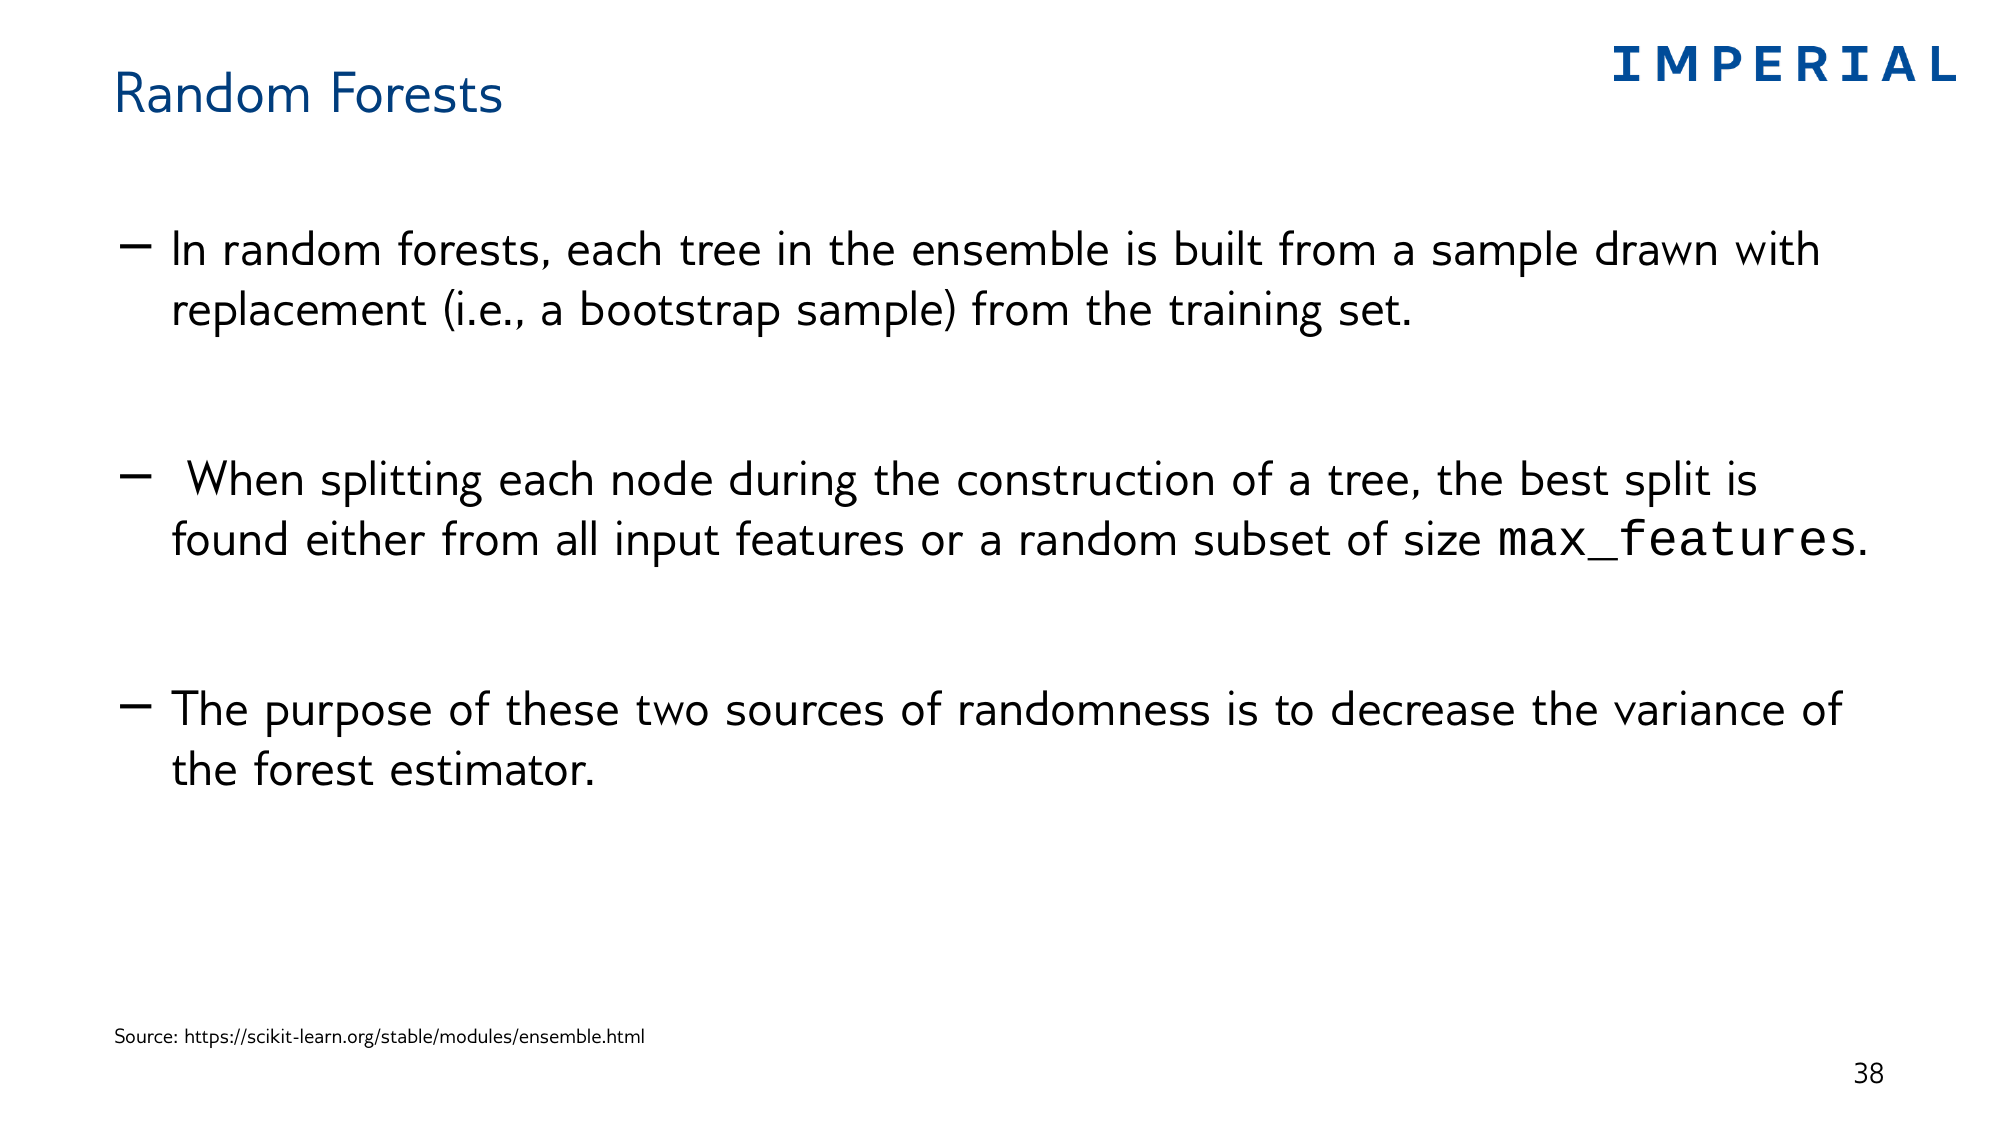

# Random Forests
In random forests, each tree in the ensemble is built from a sample drawn with replacement (i.e., a bootstrap sample) from the training set.

 When splitting each node during the construction of a tree, the best split is found either from all input features or a random subset of size max_features.

The purpose of these two sources of randomness is to decrease the variance of the forest estimator.

Source: https://scikit-learn.org/stable/modules/ensemble.html
38